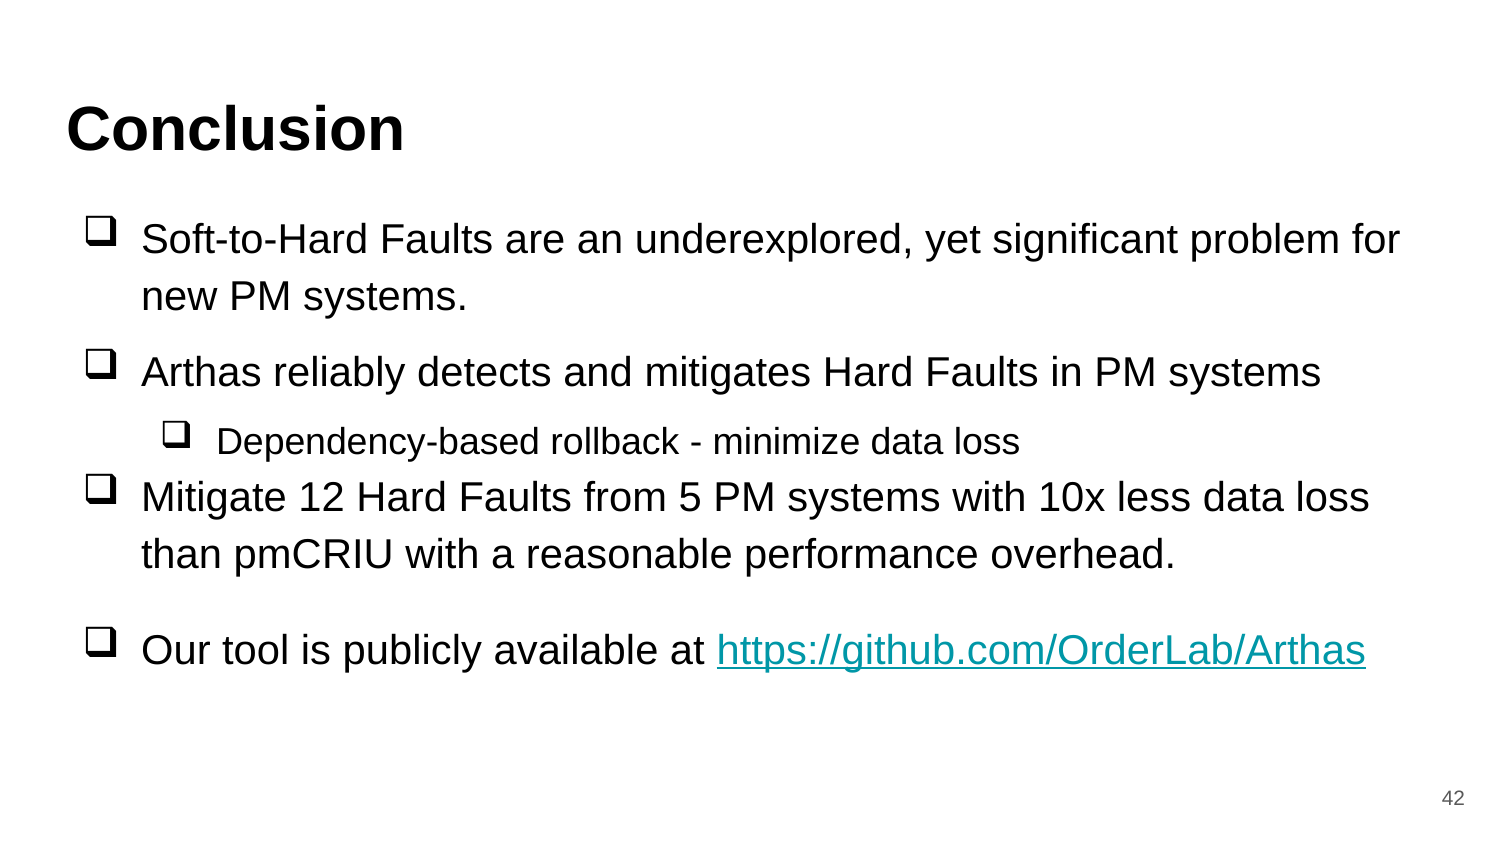

# Conclusion
Soft-to-Hard Faults are an underexplored, yet significant problem for new PM systems.
Arthas reliably detects and mitigates Hard Faults in PM systems
Dependency-based rollback - minimize data loss
Mitigate 12 Hard Faults from 5 PM systems with 10x less data loss than pmCRIU with a reasonable performance overhead.

Our tool is publicly available at https://github.com/OrderLab/Arthas

42